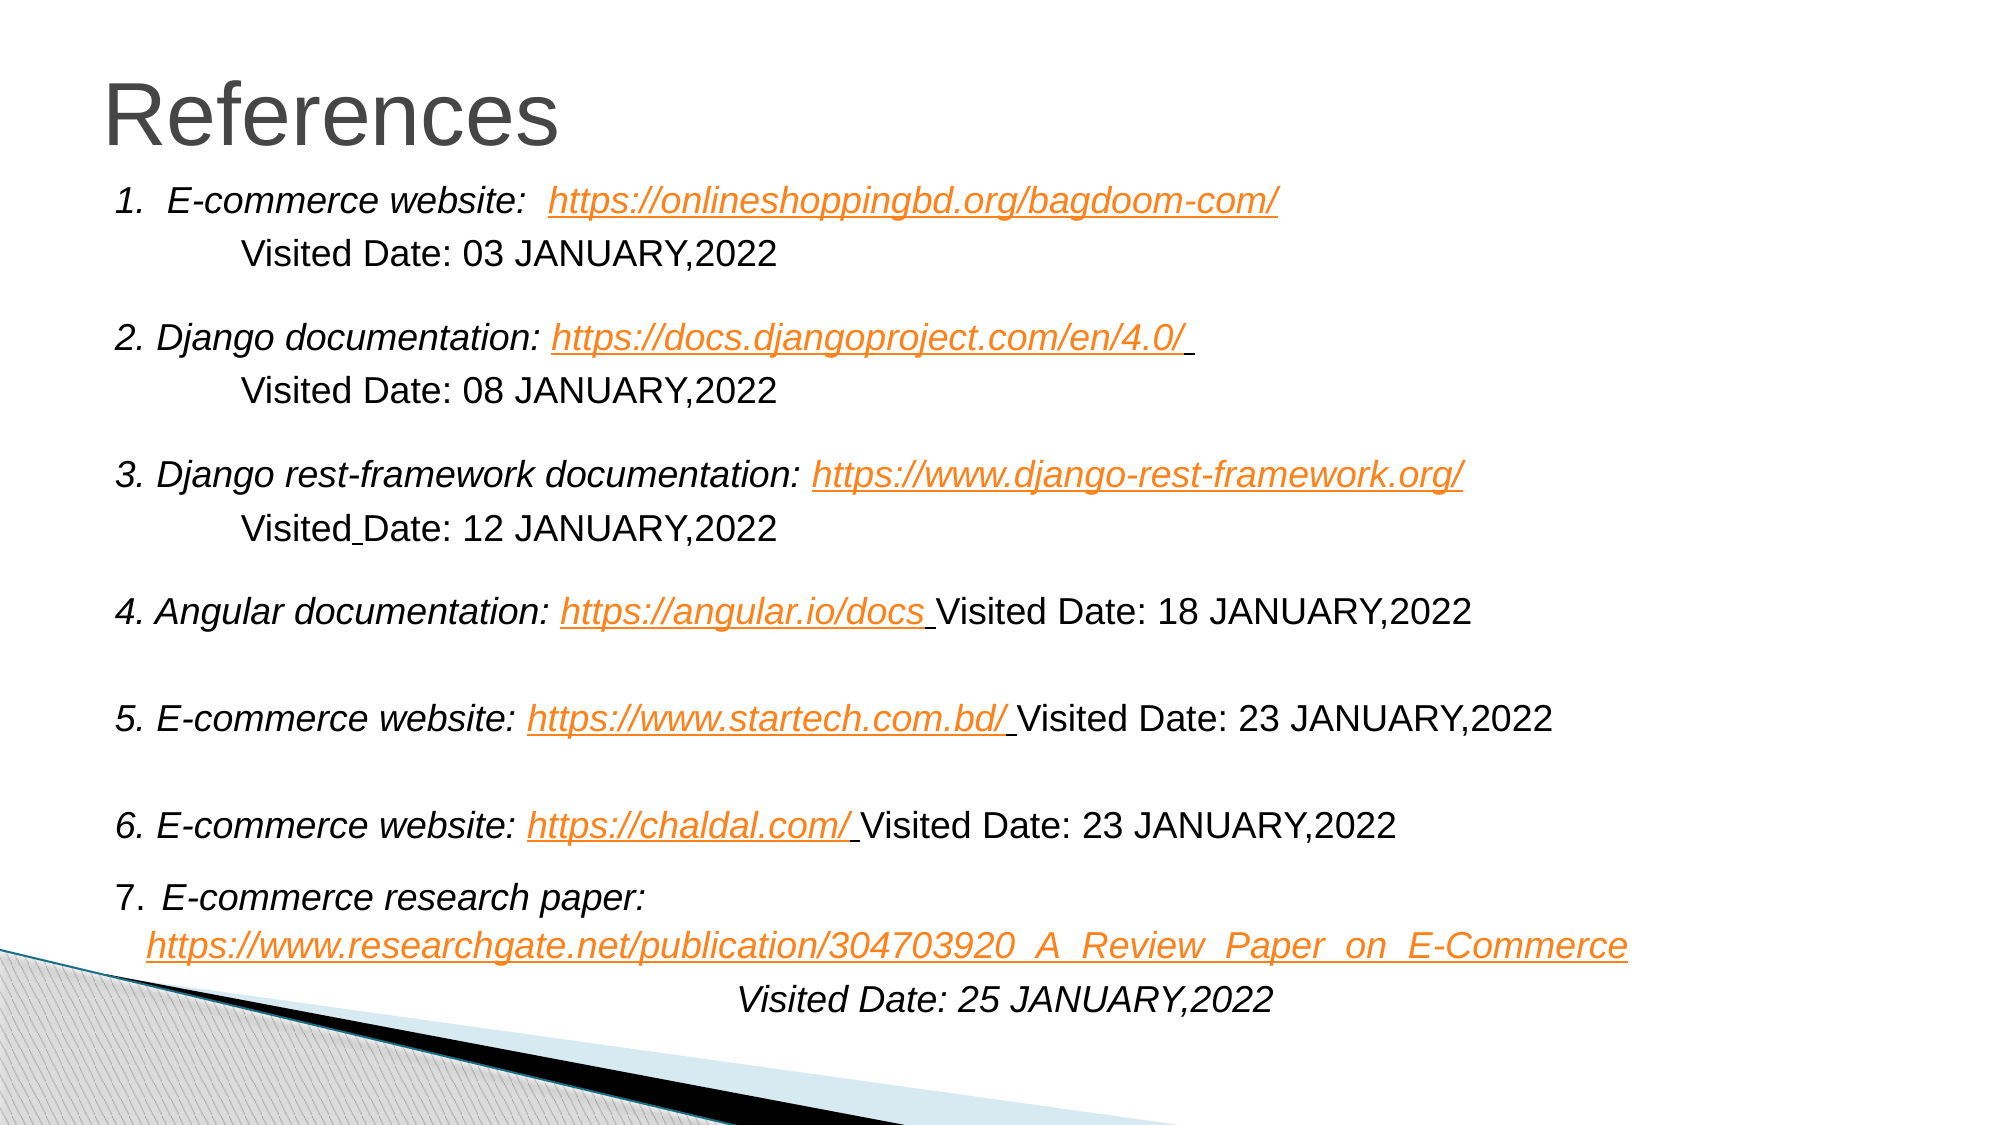

# References

1.  E-commerce website:  https://onlineshoppingbd.org/bagdoom-com/
            Visited Date: 03 JANUARY,2022

2. Django documentation: https://docs.djangoproject.com/en/4.0/
            Visited Date: 08 JANUARY,2022

3. Django rest-framework documentation: https://www.django-rest-framework.org/
            Visited Date: 12 JANUARY,2022

4. Angular documentation: https://angular.io/docs Visited Date: 18 JANUARY,2022

5. E-commerce website: https://www.startech.com.bd/ Visited Date: 23 JANUARY,2022

6. E-commerce website: https://chaldal.com/ Visited Date: 23 JANUARY,2022
7. E-commerce research paper:                                                                                                                         https://www.researchgate.net/publication/304703920_A_Review_Paper_on_E-Commerce
 Visited Date: 25 JANUARY,2022